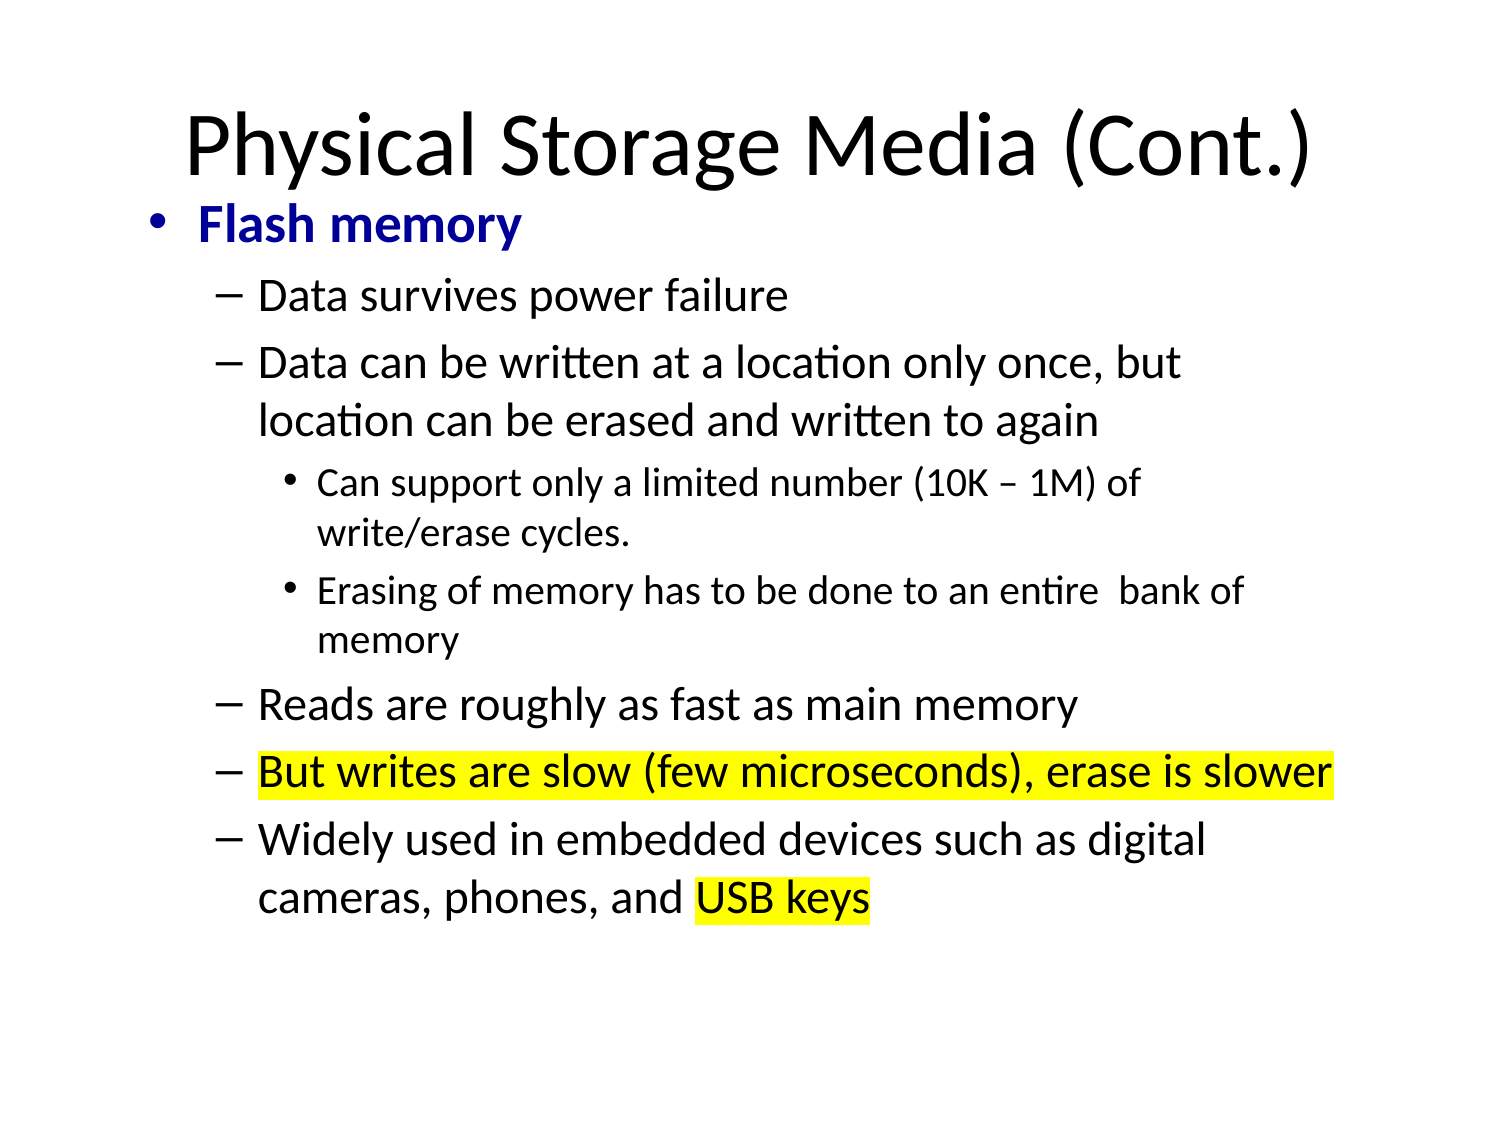

# Physical Storage Media (Cont.)
Flash memory
Data survives power failure
Data can be written at a location only once, but location can be erased and written to again
Can support only a limited number (10K – 1M) of write/erase cycles.
Erasing of memory has to be done to an entire  bank of memory
Reads are roughly as fast as main memory
But writes are slow (few microseconds), erase is slower
Widely used in embedded devices such as digital cameras, phones, and USB keys